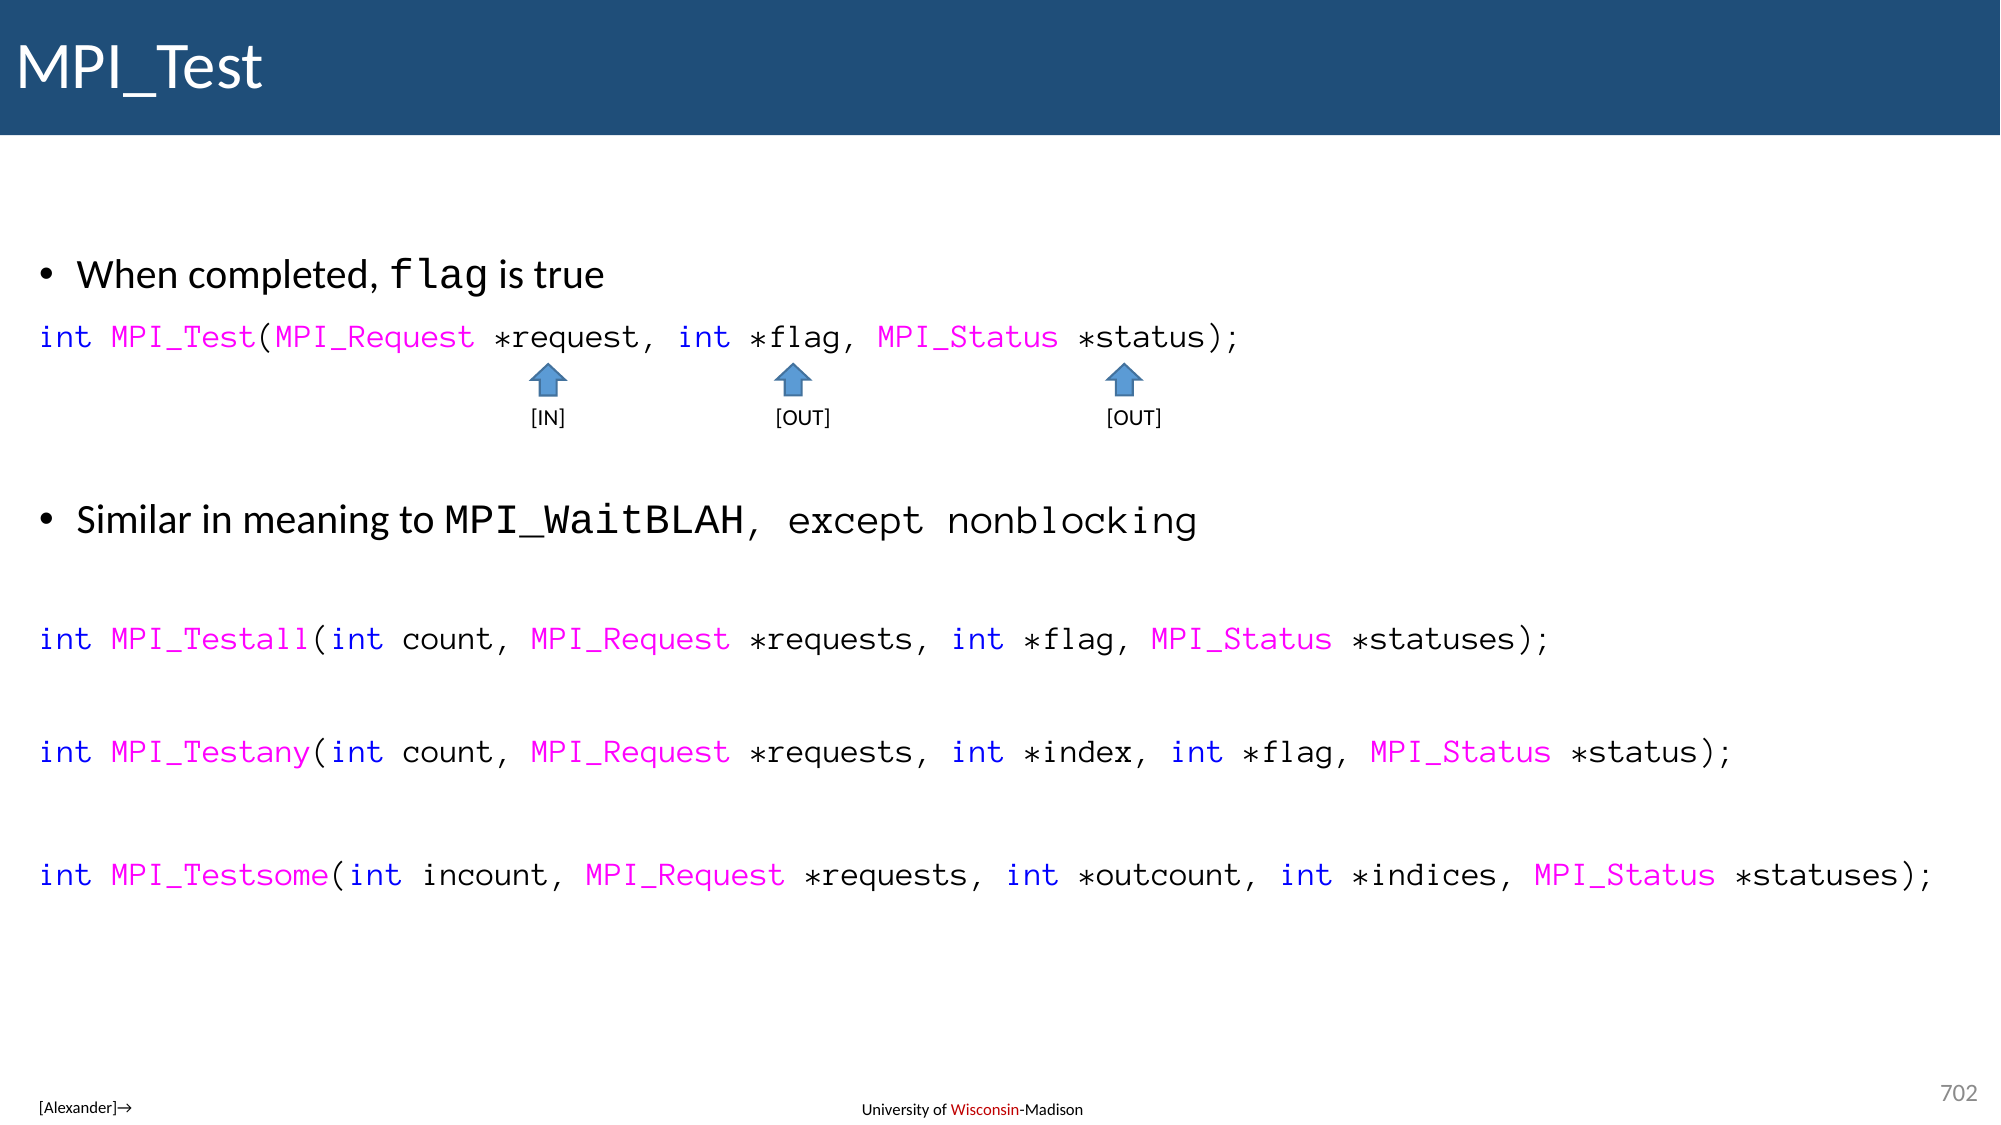

# MPI_Test
When completed, flag is true
int MPI_Test(MPI_Request *request, int *flag, MPI_Status *status);

Similar in meaning to MPI_WaitBLAH, except nonblocking

int MPI_Testall(int count, MPI_Request *requests, int *flag, MPI_Status *statuses);

int MPI_Testany(int count, MPI_Request *requests, int *index, int *flag, MPI_Status *status);

int MPI_Testsome(int incount, MPI_Request *requests, int *outcount, int *indices, MPI_Status *statuses);

[OUT]

[OUT]

[IN]
702
[Alexander]→